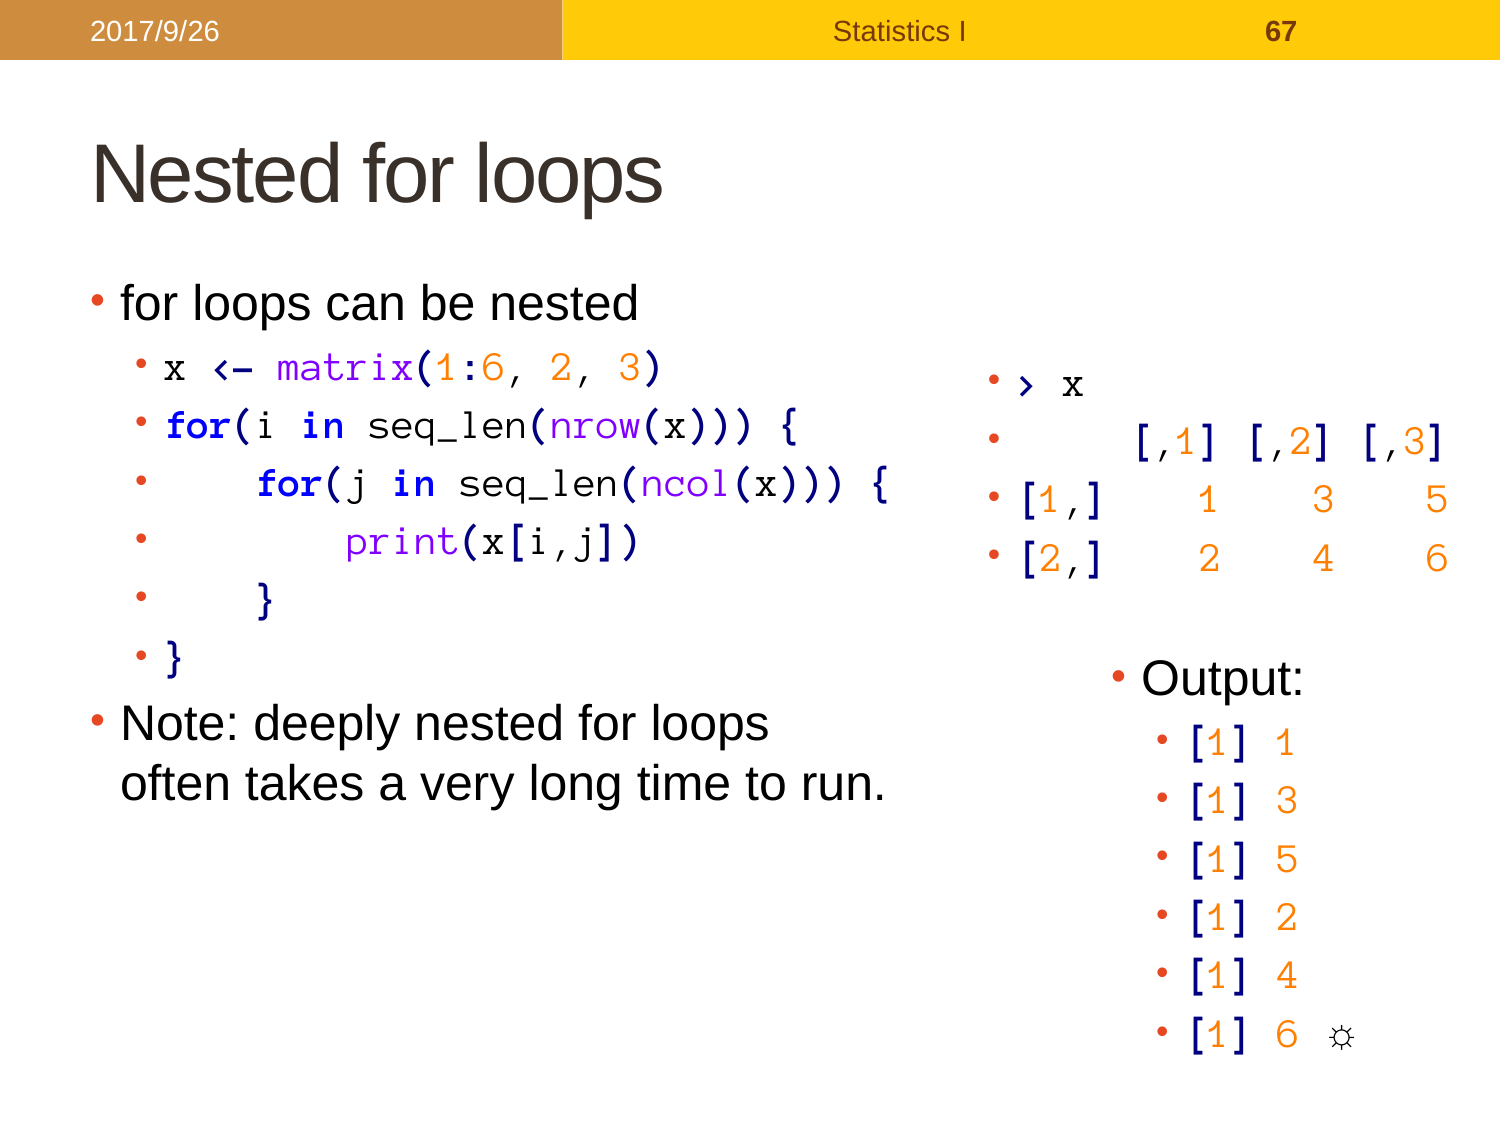

2017/9/26
Statistics I
67
# Nested for loops
for loops can be nested
x <- matrix(1:6, 2, 3)
for(i in seq_len(nrow(x))) {
    for(j in seq_len(ncol(x))) {
        print(x[i,j])
    }
}
Note: deeply nested for loops
often takes a very long time to run.
> x
     [,1] [,2] [,3]
[1,]    1    3    5
[2,]    2    4    6
Output:
[1] 1
[1] 3
[1] 5
[1] 2
[1] 4
[1] 6 ☼